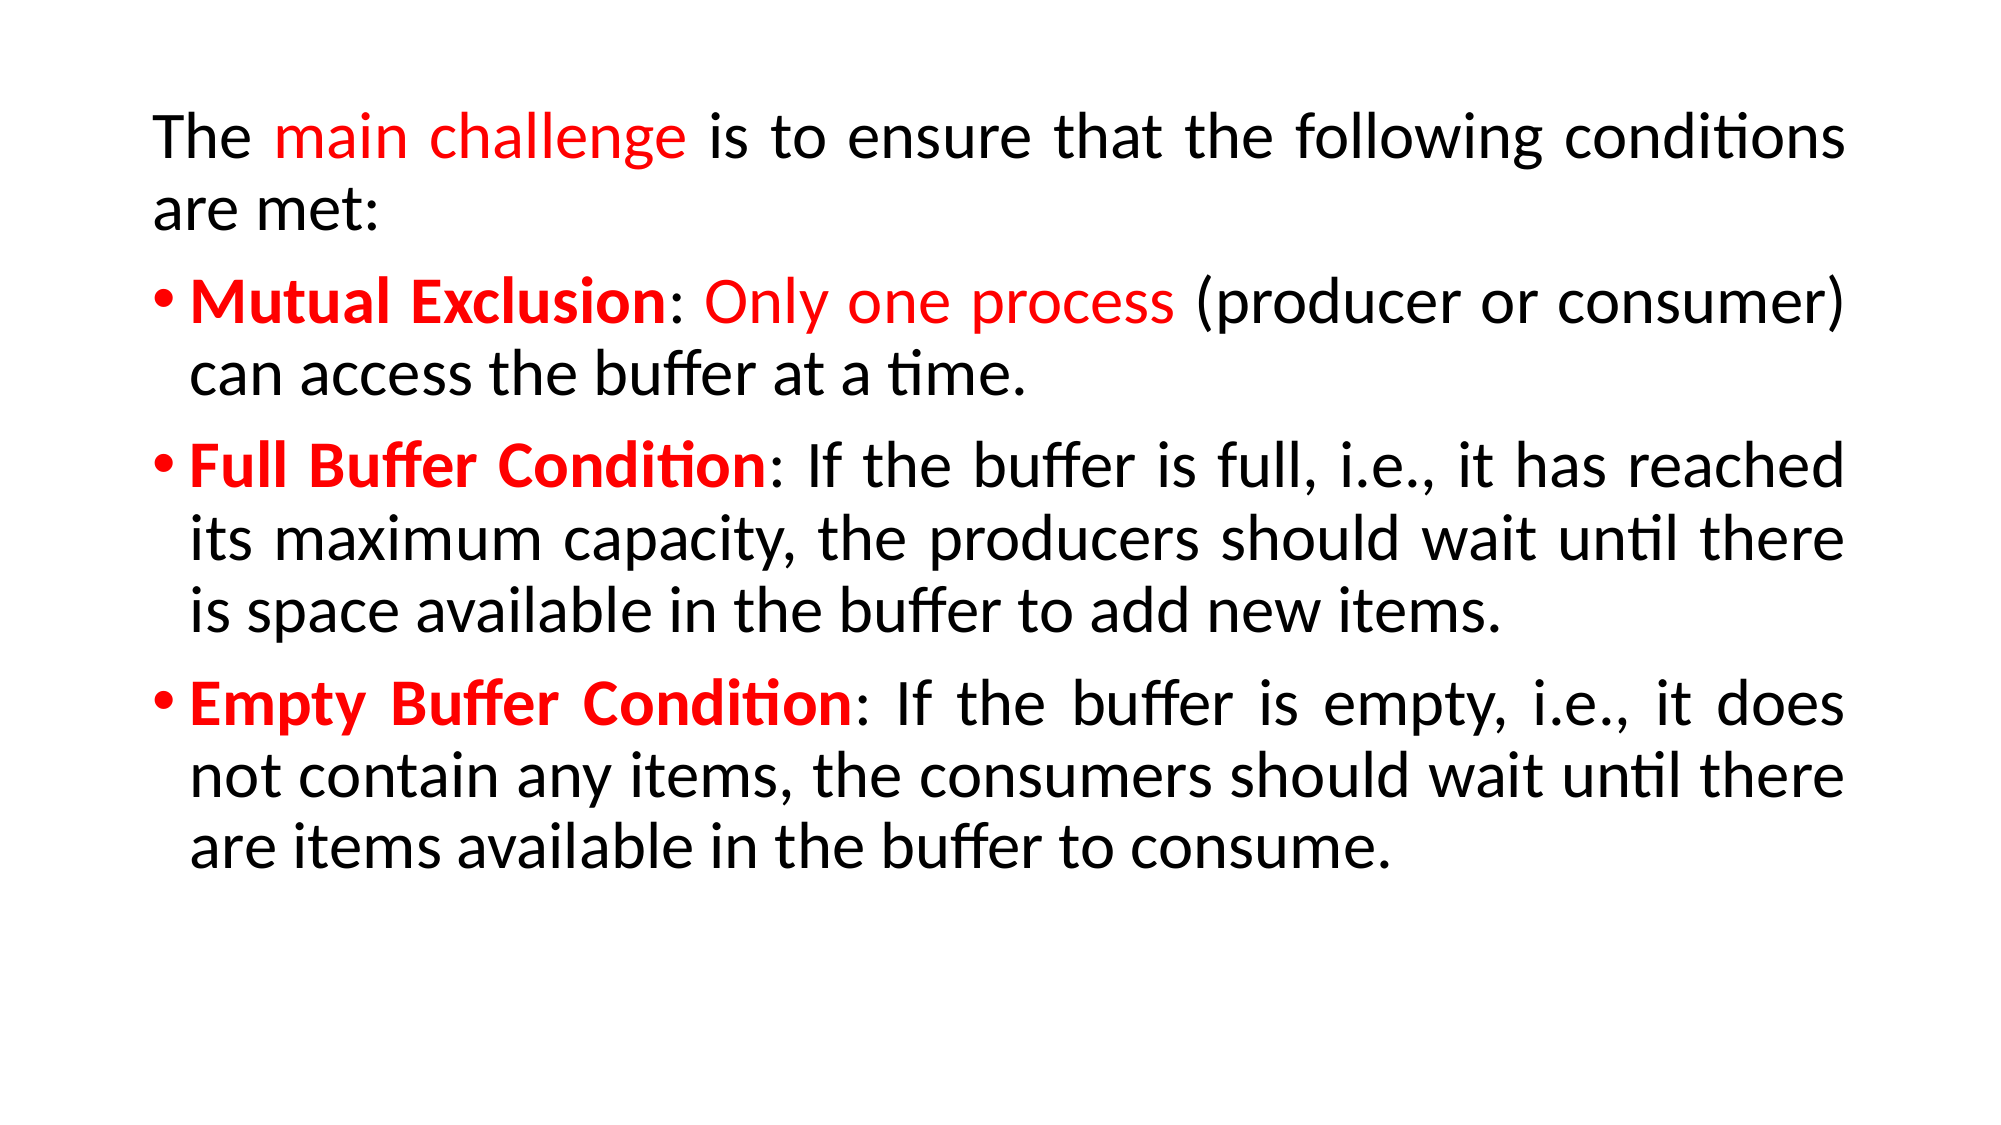

The main challenge is to ensure that the following conditions are met:
Mutual Exclusion: Only one process (producer or consumer) can access the buffer at a time.
Full Buffer Condition: If the buffer is full, i.e., it has reached its maximum capacity, the producers should wait until there is space available in the buffer to add new items.
Empty Buffer Condition: If the buffer is empty, i.e., it does not contain any items, the consumers should wait until there are items available in the buffer to consume.